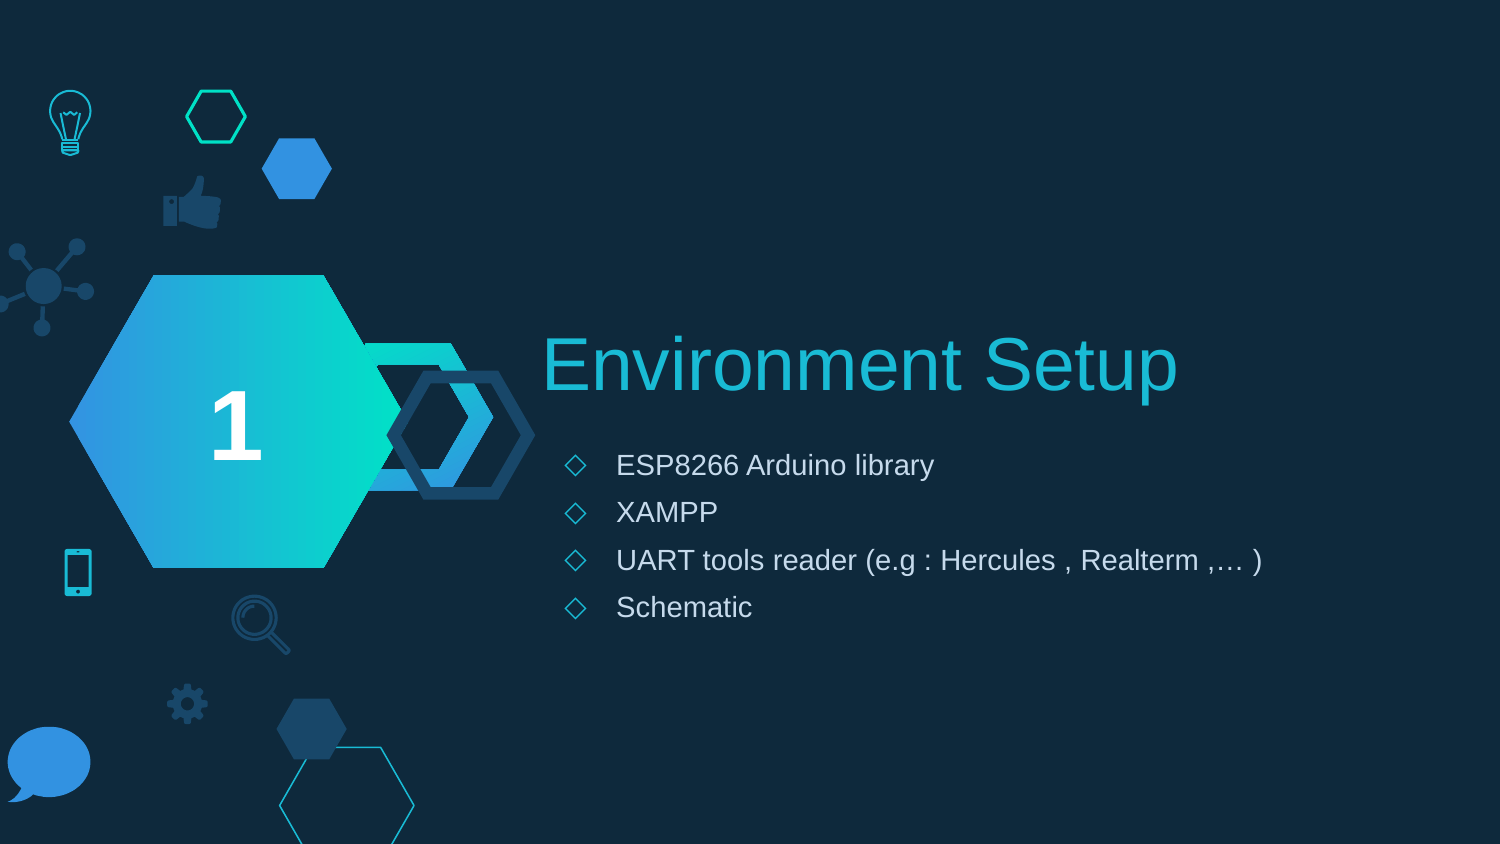

Environment Setup
1
ESP8266 Arduino library
XAMPP
UART tools reader (e.g : Hercules , Realterm ,… )
Schematic